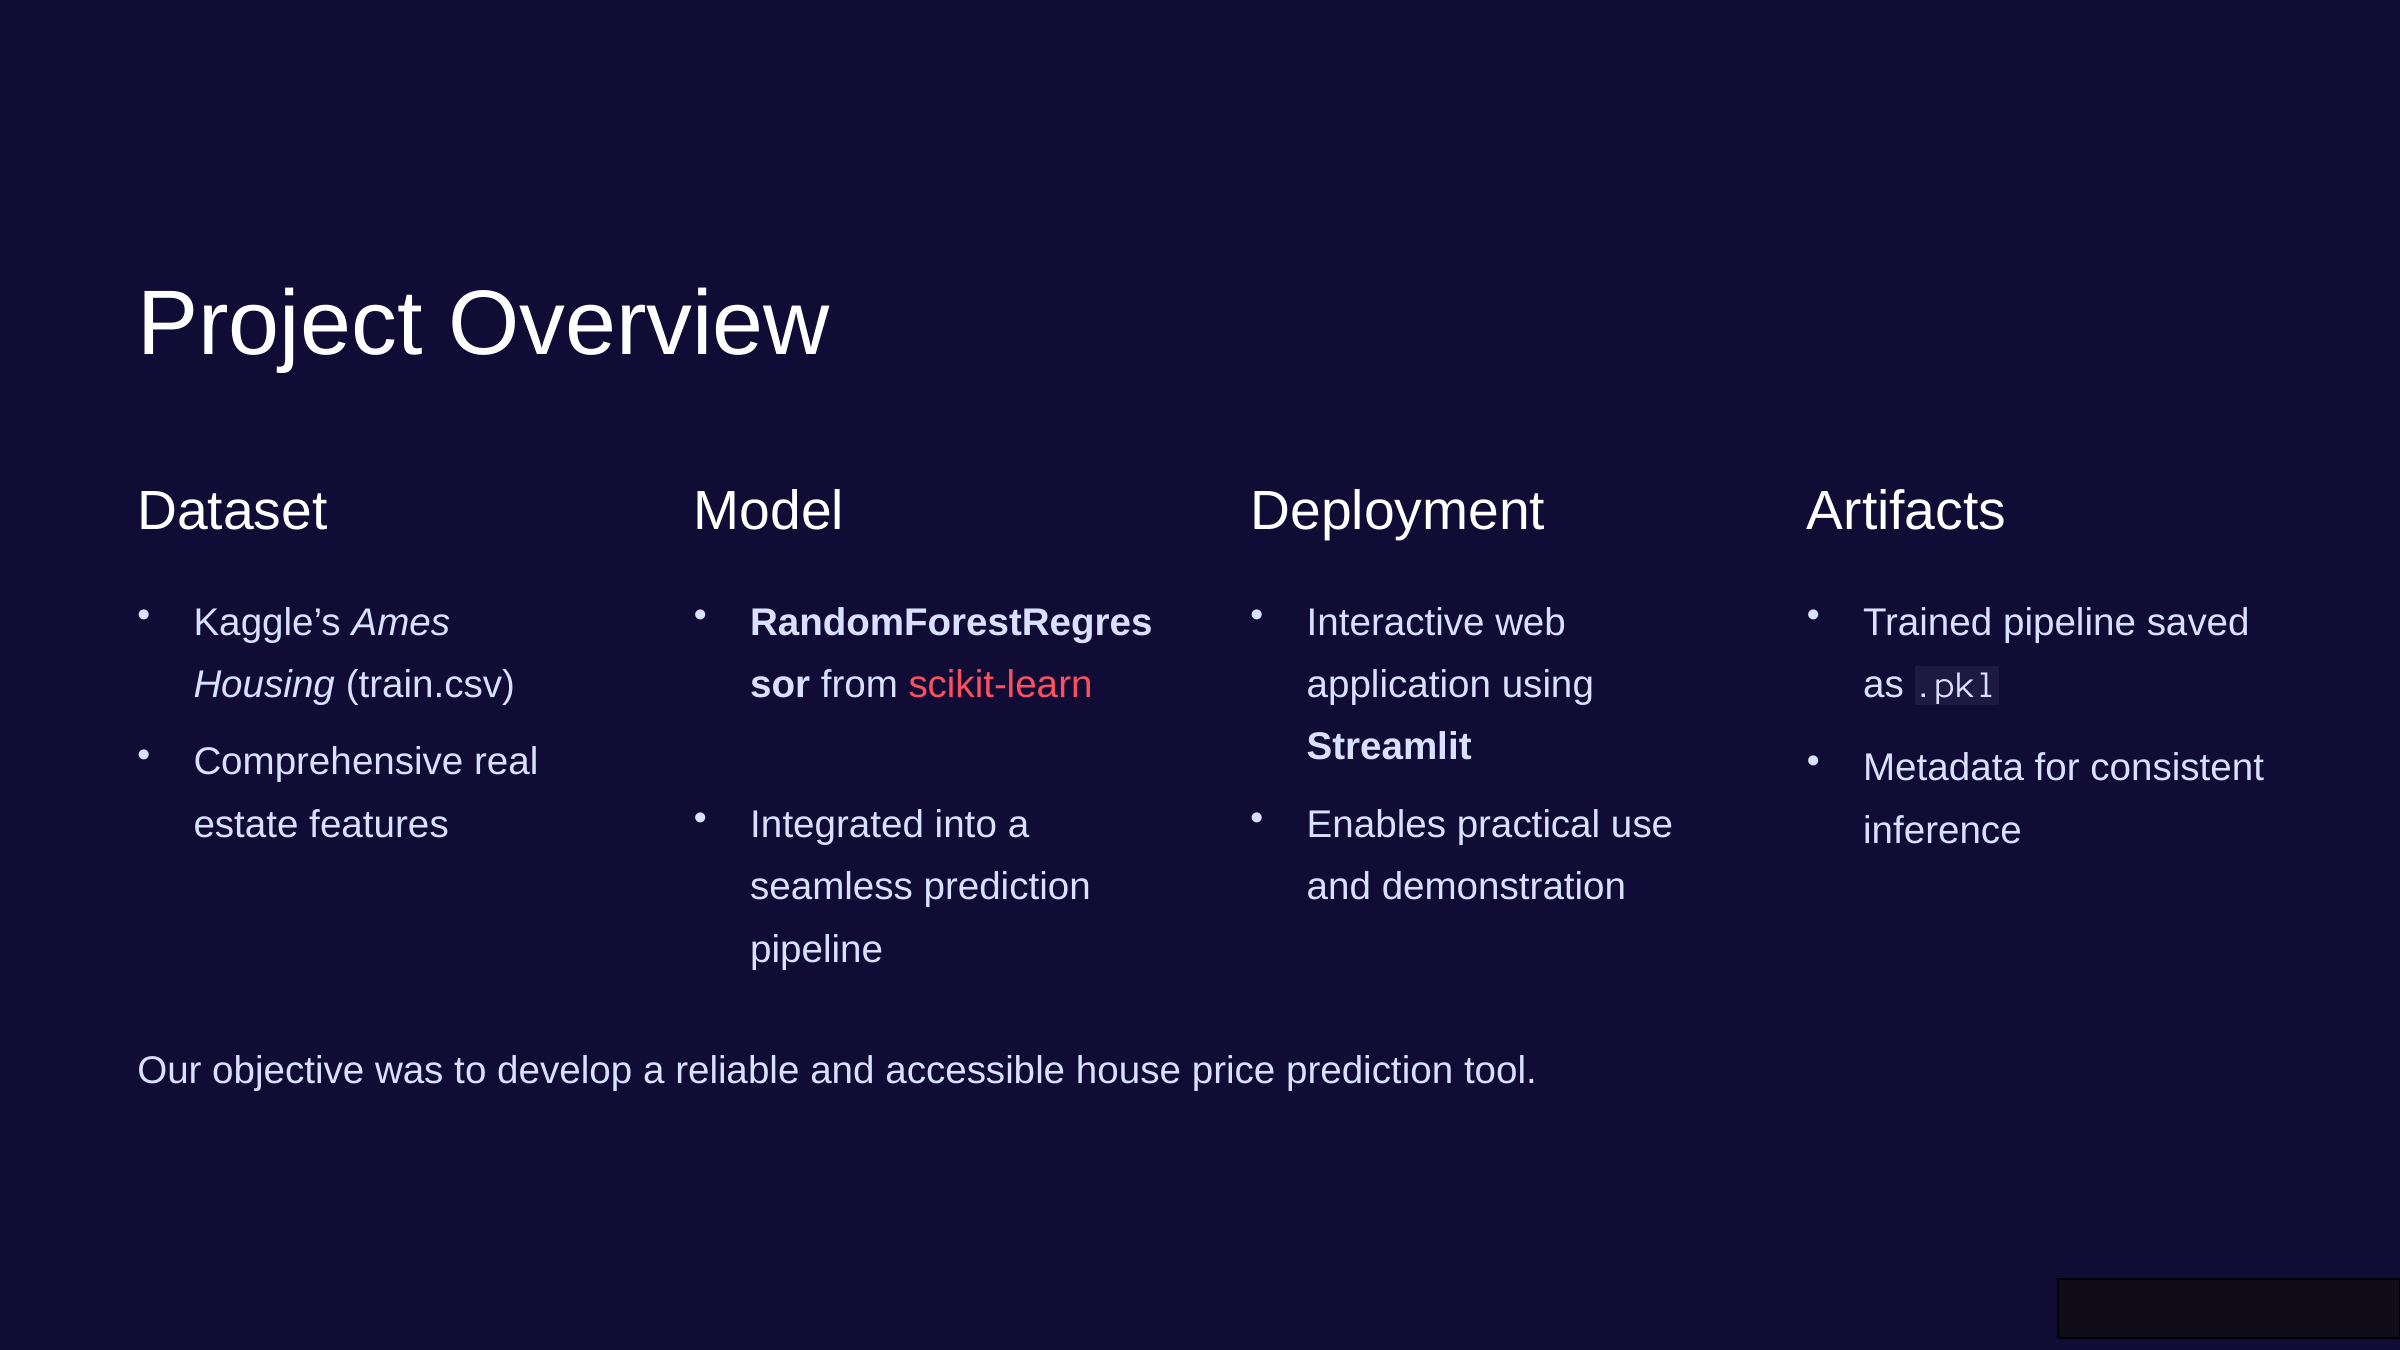

Project Overview
Dataset
Model
Deployment
Artifacts
Kaggle’s Ames Housing (train.csv)
RandomForestRegressor from scikit-learn
Interactive web application using Streamlit
Trained pipeline saved as .pkl
Comprehensive real estate features
Metadata for consistent inference
Integrated into a seamless prediction pipeline
Enables practical use and demonstration
Our objective was to develop a reliable and accessible house price prediction tool.